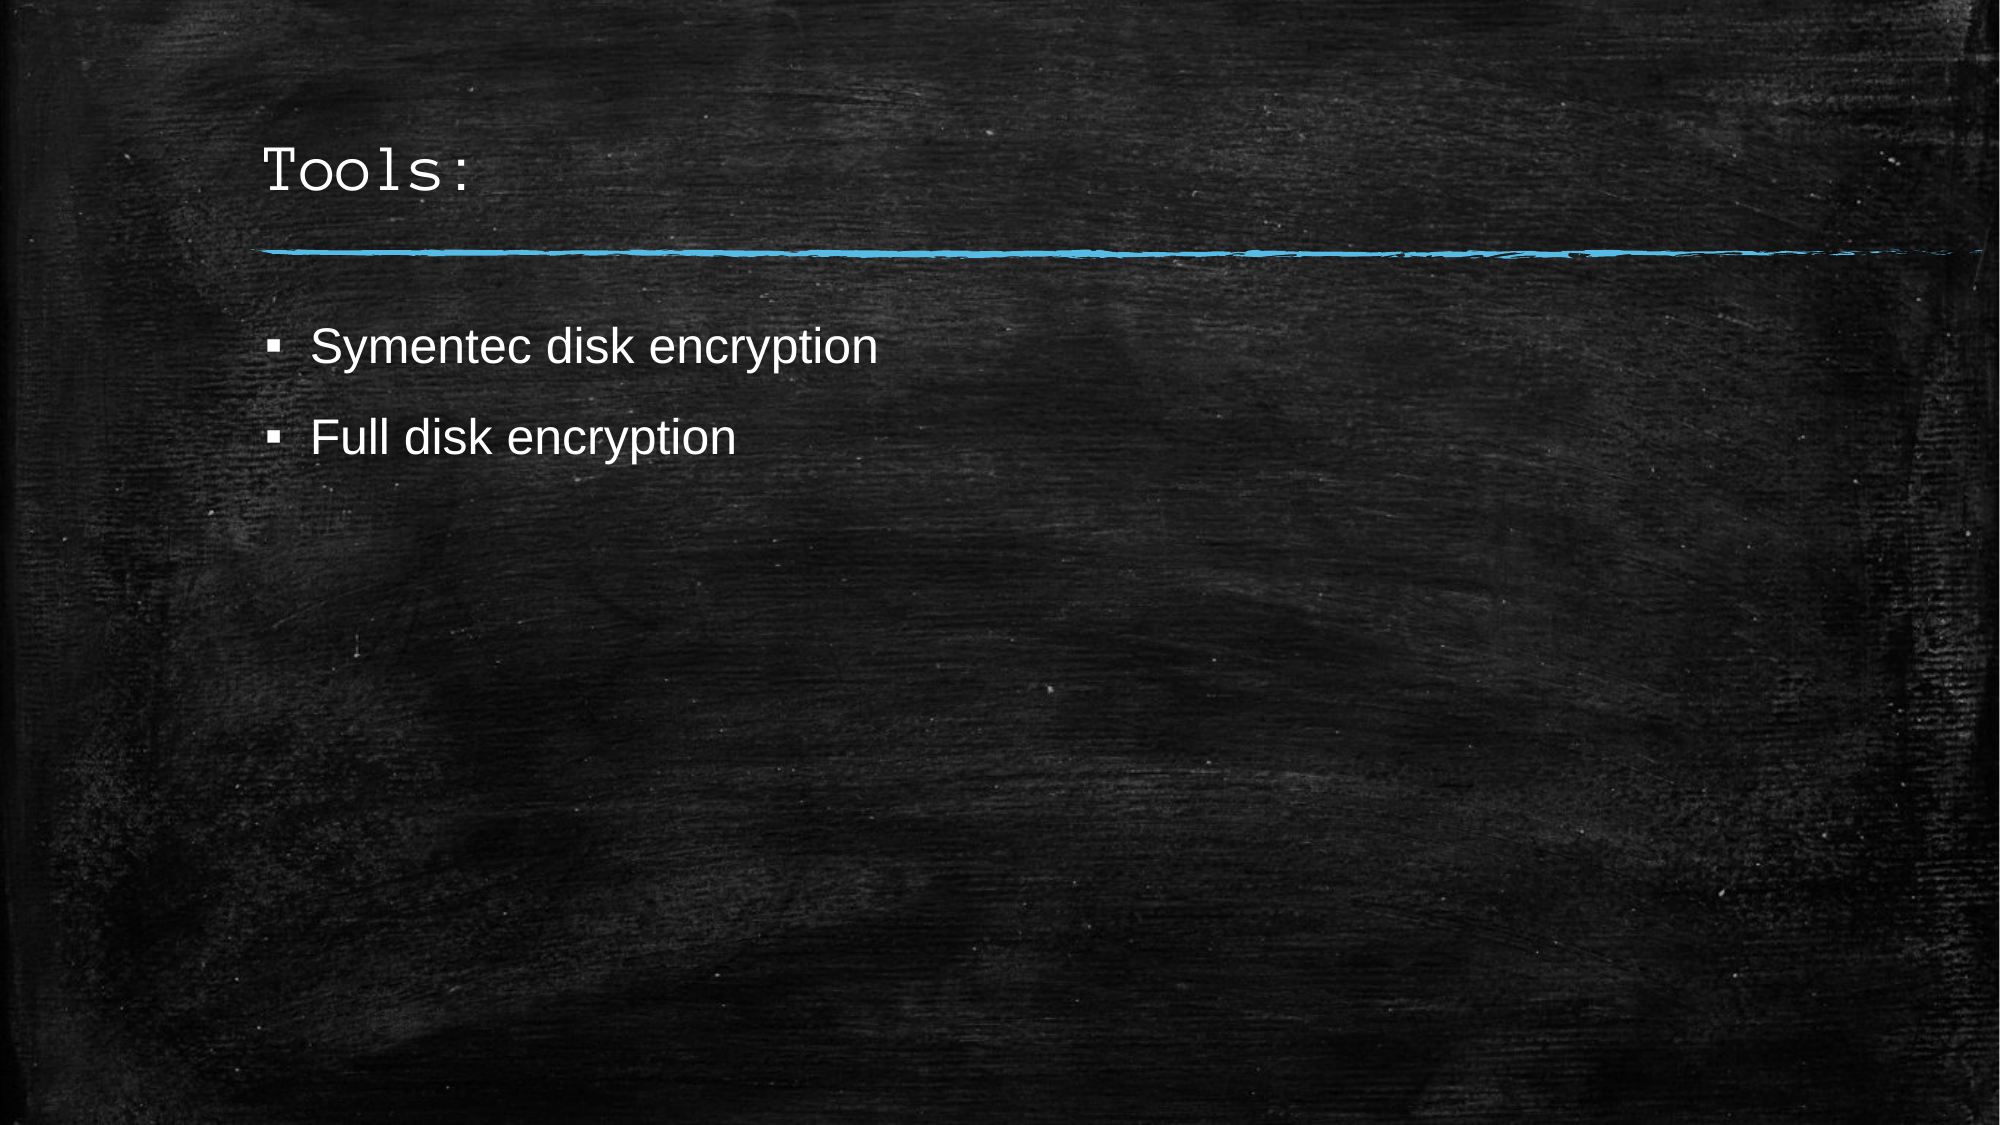

# Tools:
Symentec disk encryption
Full disk encryption